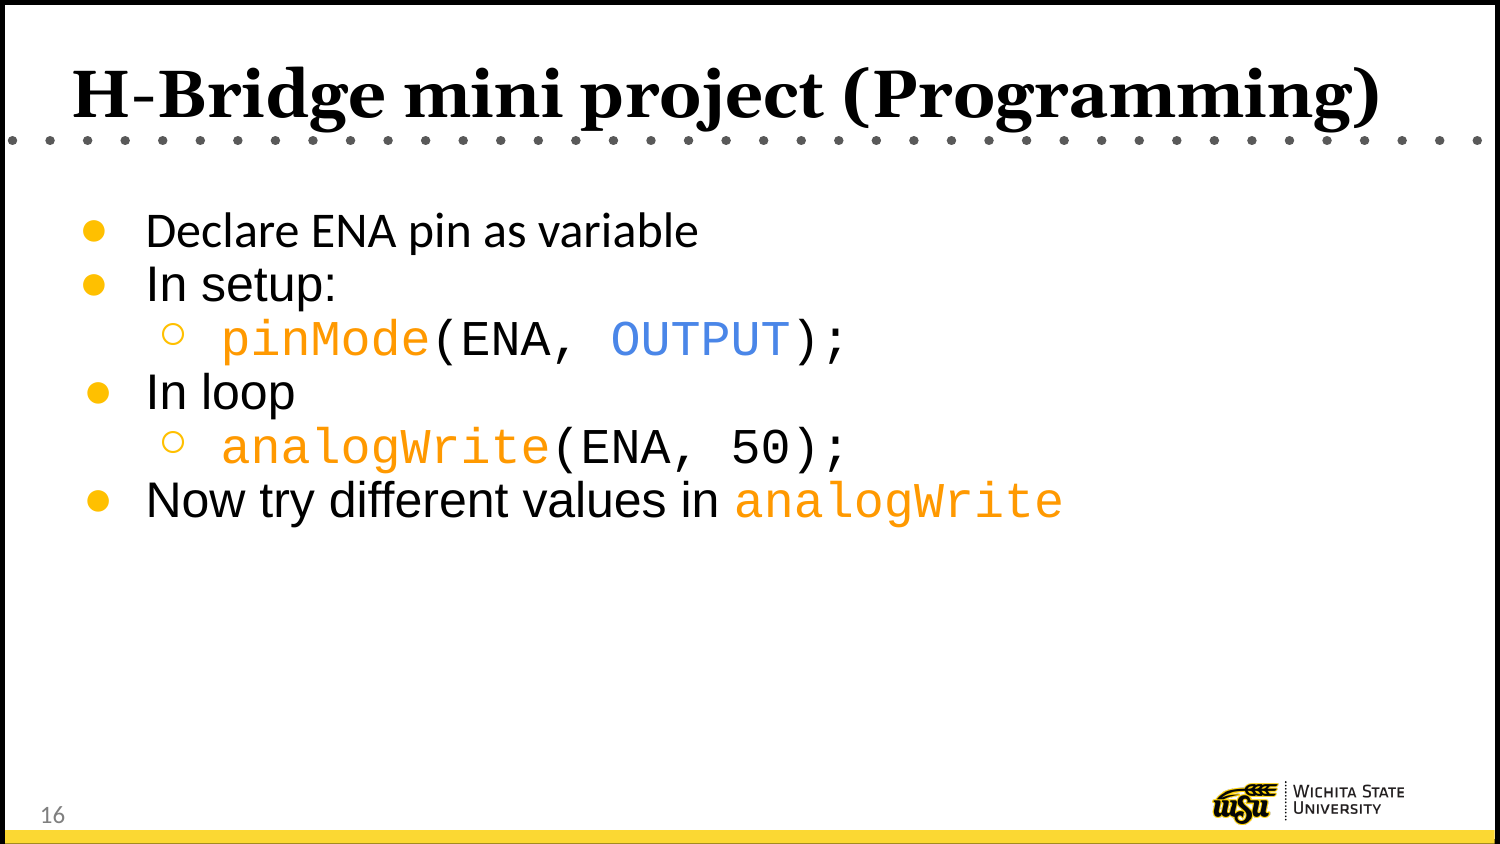

# H-Bridge mini project (Programming)
Declare ENA pin as variable
In setup:
pinMode(ENA, OUTPUT);
In loop
analogWrite(ENA, 50);
Now try different values in analogWrite